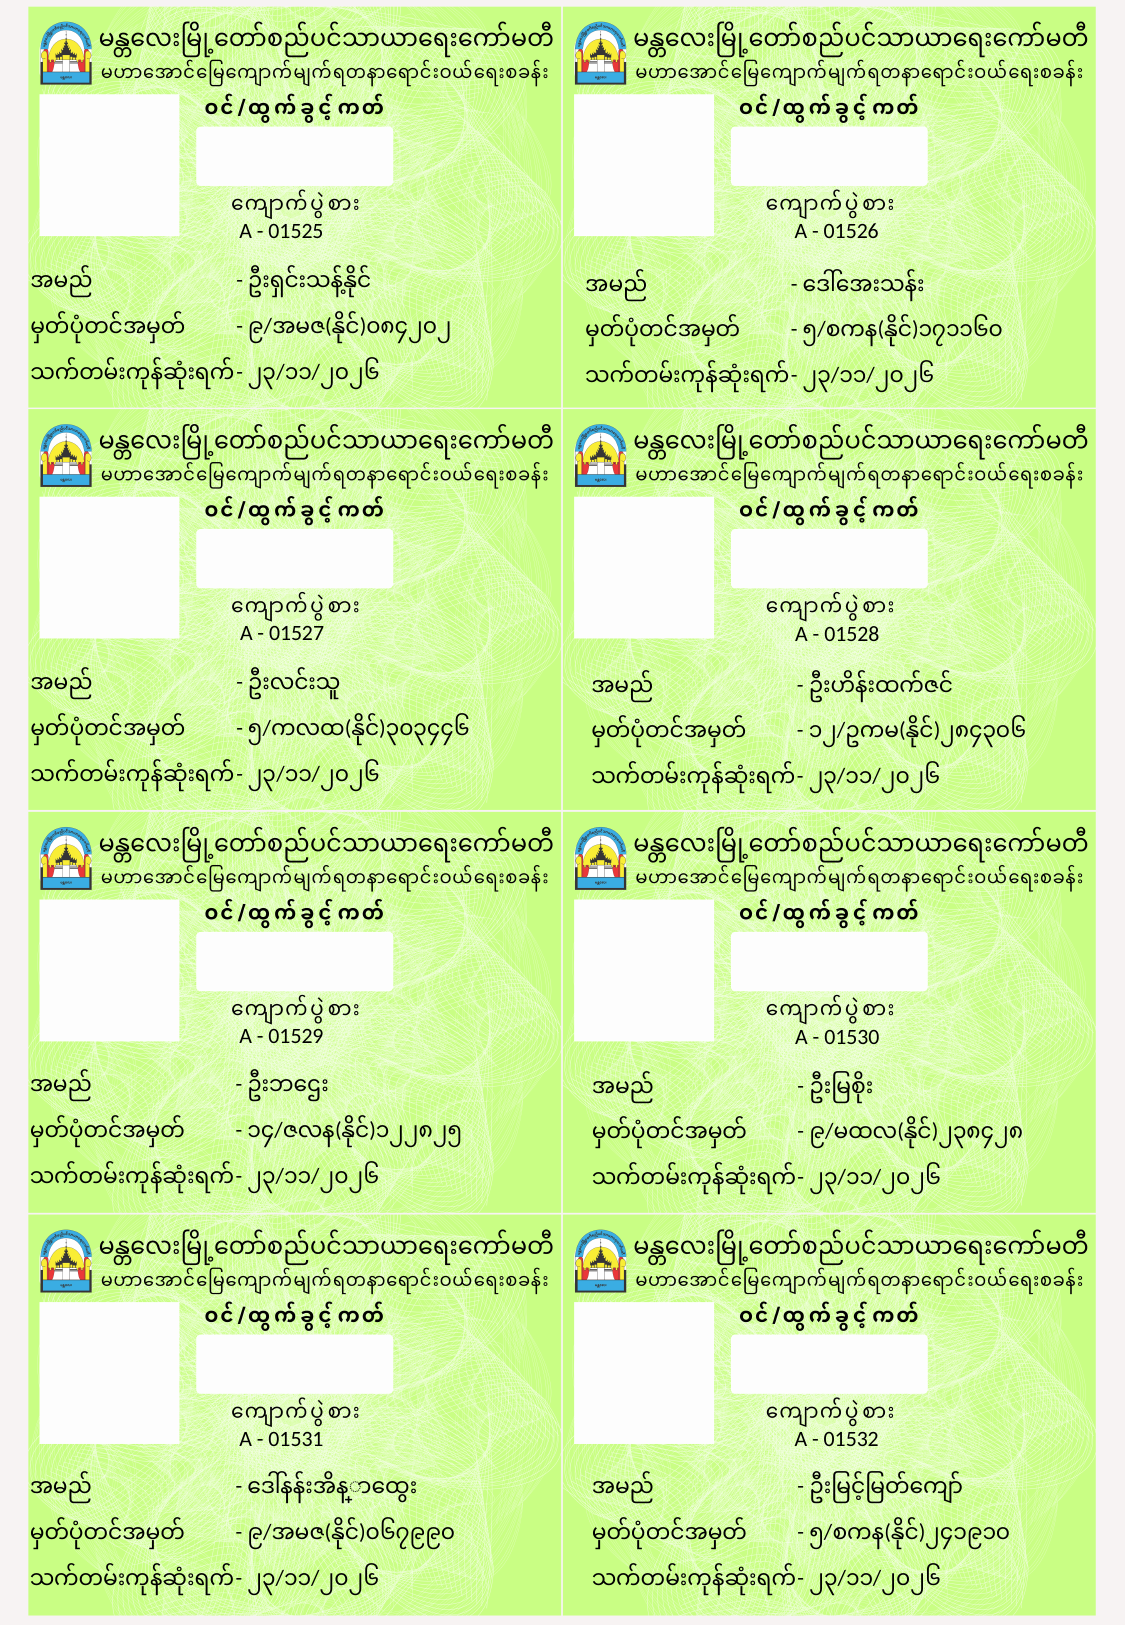

A - 01525
A - 01526
အမည်	- ဦးရှင်းသန့်နိုင်
မှတ်ပုံတင်အမှတ်	- ၉/အမဇ(နိုင်)၀၈၄၂၀၂
သက်တမ်းကုန်ဆုံးရက်	- ၂၃/၁၁/၂၀၂၆
အမည်	- ဒေါ်အေးသန်း
မှတ်ပုံတင်အမှတ်	- ၅/စကန(နိုင်)၁၇၁၁၆၀
သက်တမ်းကုန်ဆုံးရက်	- ၂၃/၁၁/၂၀၂၆
A - 01527
A - 01528
အမည်	- ဦးလင်းသူ
မှတ်ပုံတင်အမှတ်	- ၅/ကလထ(နိုင်)၃၀၃၄၄၆
သက်တမ်းကုန်ဆုံးရက်	- ၂၃/၁၁/၂၀၂၆
အမည်	- ဦးဟိန်းထက်ဇင်
မှတ်ပုံတင်အမှတ်	- ၁၂/ဥကမ(နိုင်)၂၈၄၃၀၆
သက်တမ်းကုန်ဆုံးရက်	- ၂၃/၁၁/၂၀၂၆
A - 01529
A - 01530
အမည်	- ဦးဘဌေး
မှတ်ပုံတင်အမှတ်	- ၁၄/ဇလန(နိုင်)၁၂၂၈၂၅
သက်တမ်းကုန်ဆုံးရက်	- ၂၃/၁၁/၂၀၂၆
အမည်	- ဦးမြစိုး
မှတ်ပုံတင်အမှတ်	- ၉/မထလ(နိုင်)၂၃၈၄၂၈
သက်တမ်းကုန်ဆုံးရက်	- ၂၃/၁၁/၂၀၂၆
A - 01531
A - 01532
အမည်	- ဒေါ်နန်းအိန္ဒြာထွေး
မှတ်ပုံတင်အမှတ်	- ၉/အမဇ(နိုင်)၀၆၇၉၉၀
သက်တမ်းကုန်ဆုံးရက်	- ၂၃/၁၁/၂၀၂၆
အမည်	- ဦးမြင့်မြတ်ကျော်
မှတ်ပုံတင်အမှတ်	- ၅/စကန(နိုင်)၂၄၁၉၁၀
သက်တမ်းကုန်ဆုံးရက်	- ၂၃/၁၁/၂၀၂၆